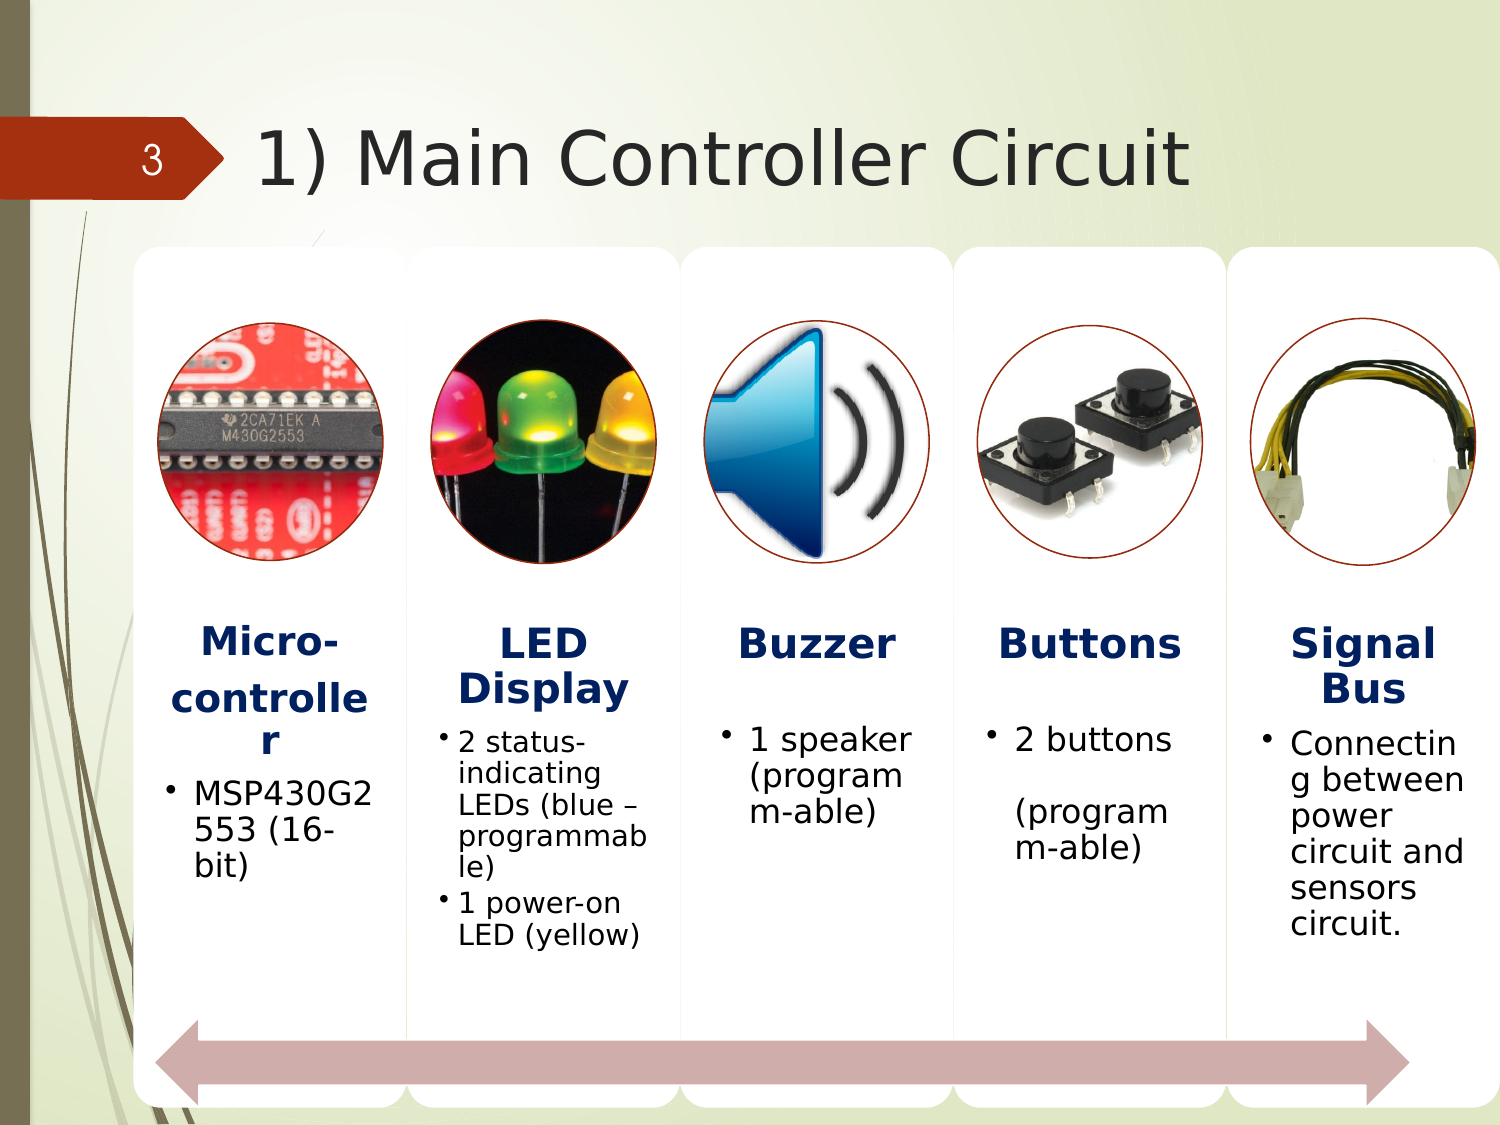

# 1) Main Controller Circuit
3
Micro-
controller
MSP430G2553 (16-bit)
LED Display
2 status-indicating LEDs (blue – programmable)
1 power-on LED (yellow)
Buzzer

1 speaker (programm-able)
Buttons

2 buttons     (programm-able)
Signal Bus
Connecting between power circuit and sensors circuit.